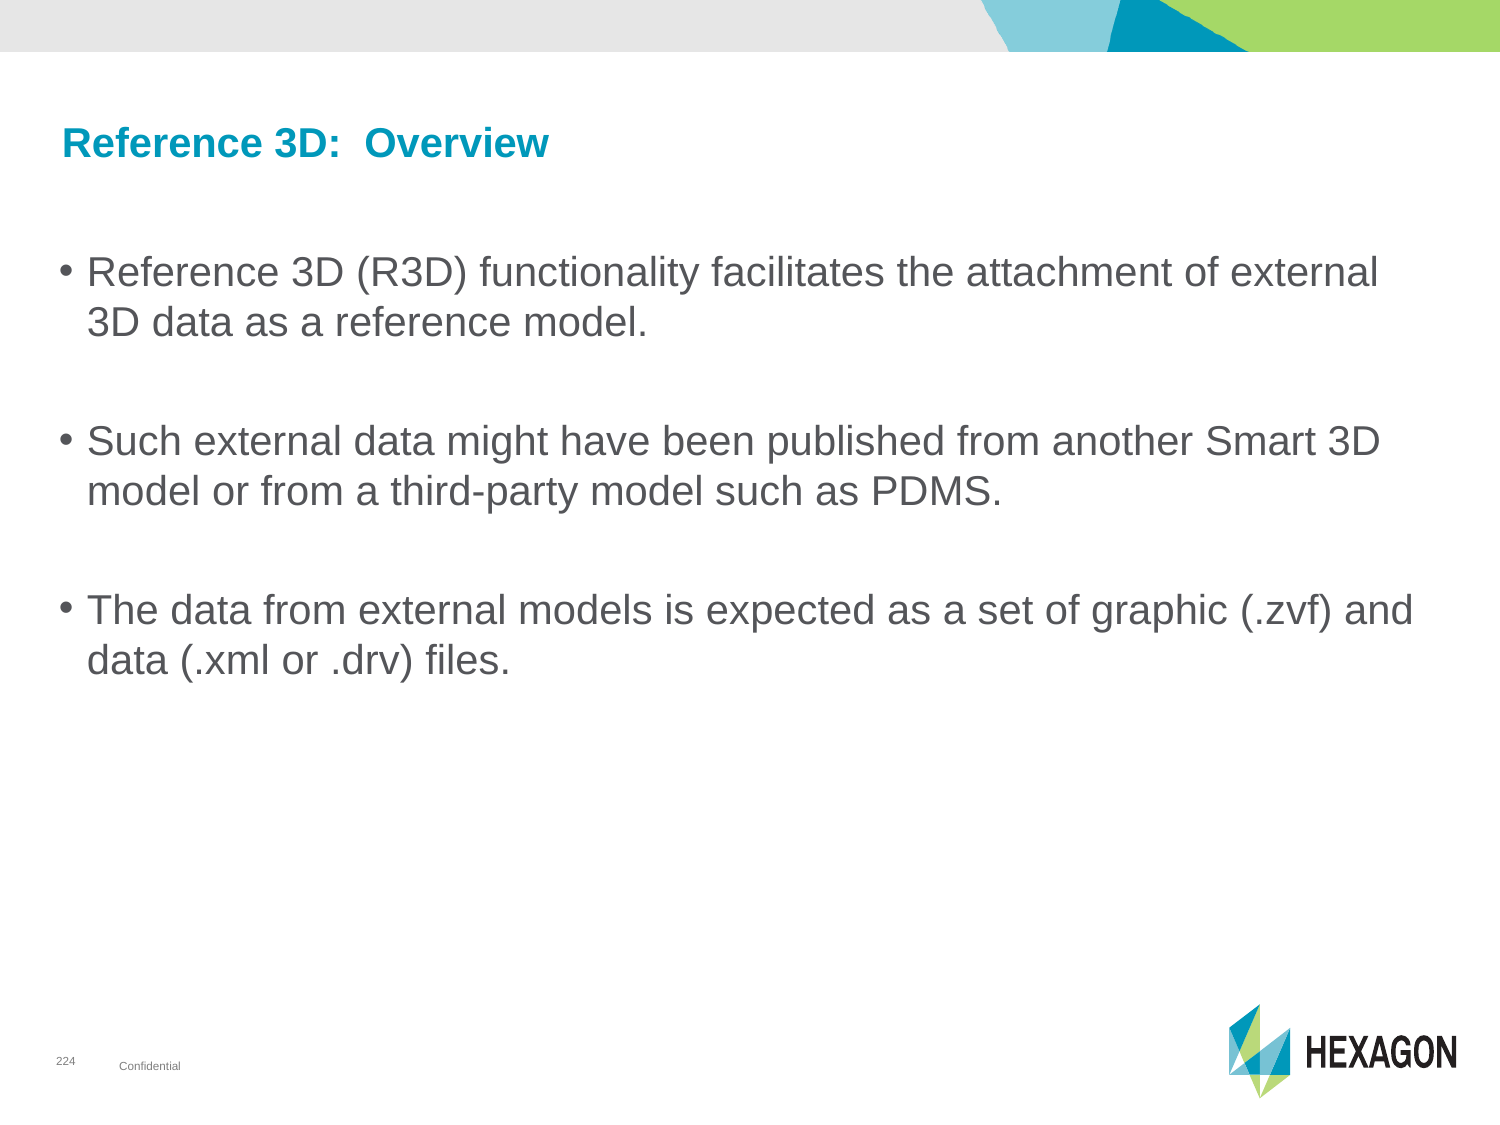

# Reference 3D:  Overview
Reference 3D (R3D) functionality facilitates the attachment of external 3D data as a reference model.

Such external data might have been published from another Smart 3D model or from a third-party model such as PDMS.

The data from external models is expected as a set of graphic (.zvf) and data (.xml or .drv) files.